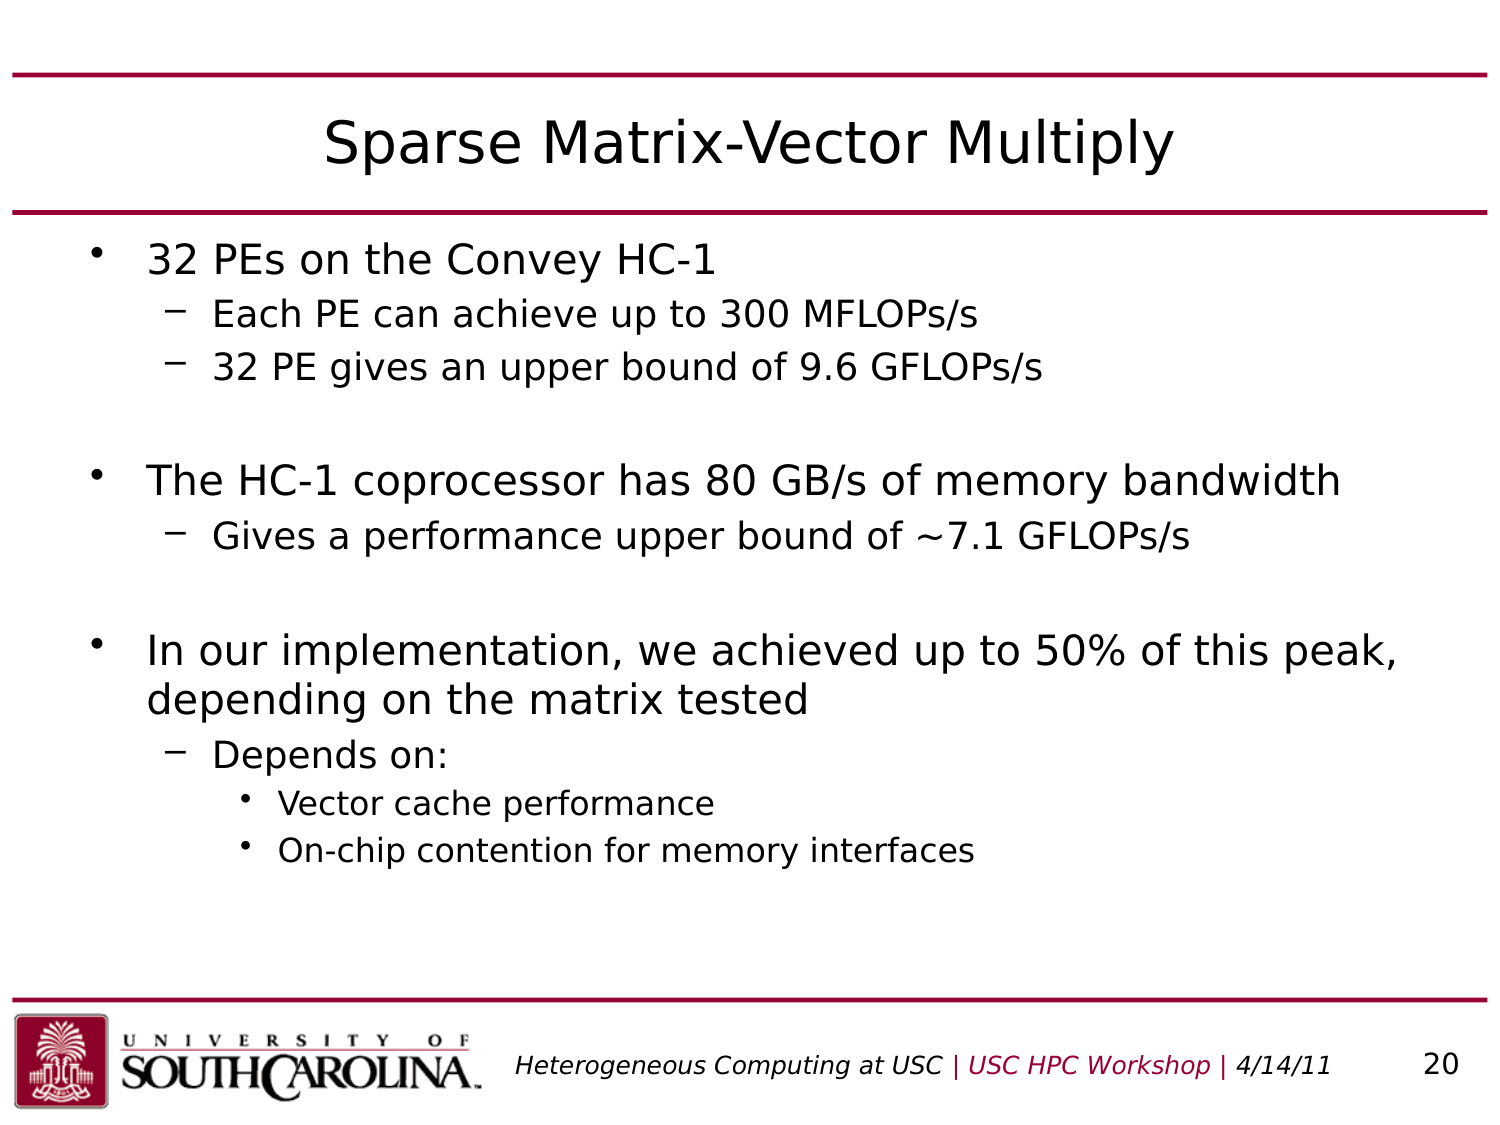

# Sparse Matrix-Vector Multiply
32 PEs on the Convey HC-1
Each PE can achieve up to 300 MFLOPs/s
32 PE gives an upper bound of 9.6 GFLOPs/s

The HC-1 coprocessor has 80 GB/s of memory bandwidth
Gives a performance upper bound of ~7.1 GFLOPs/s

In our implementation, we achieved up to 50% of this peak, depending on the matrix tested
Depends on:
Vector cache performance
On-chip contention for memory interfaces

Heterogeneous Computing at USC | USC HPC Workshop | 4/14/11	 20